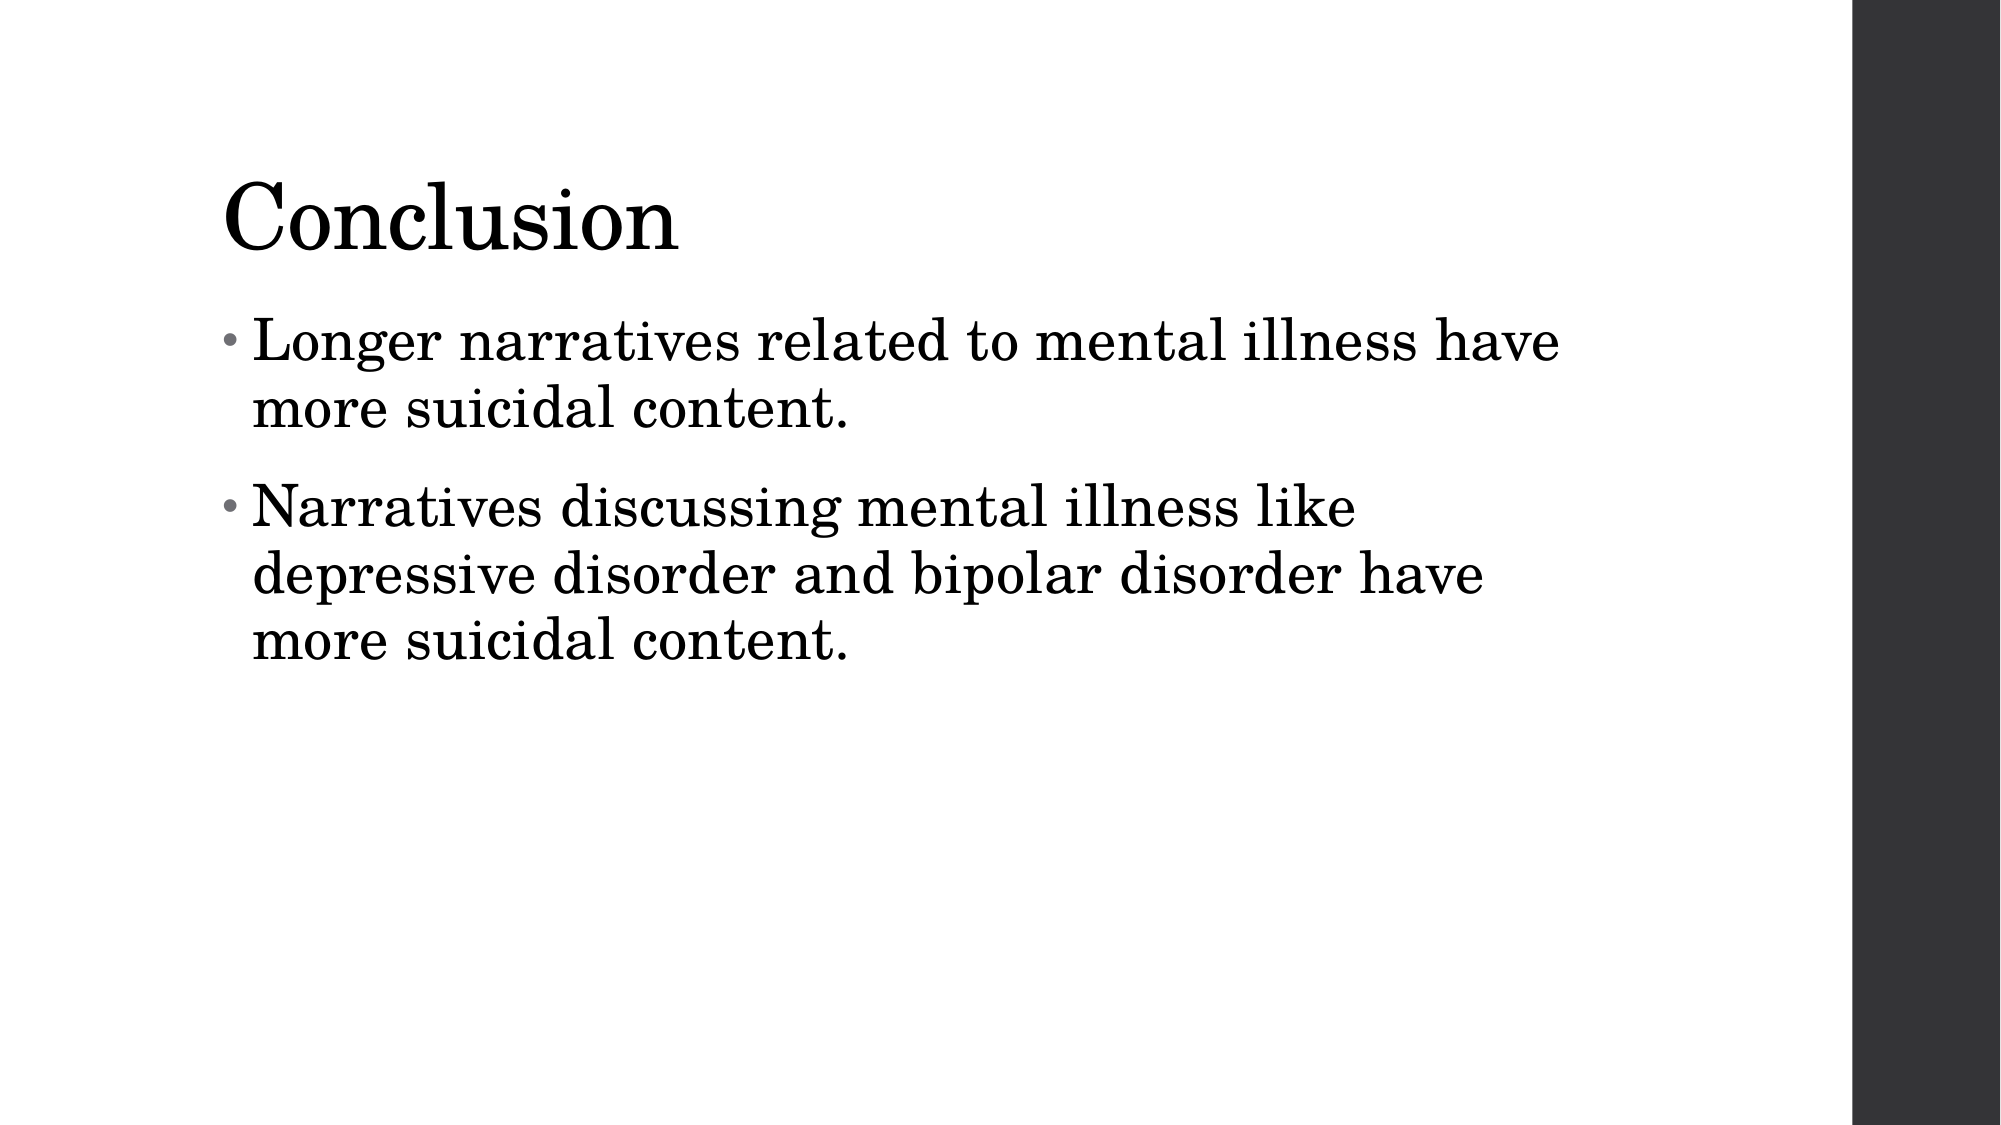

# Conclusion
Longer narratives related to mental illness have more suicidal content.
Narratives discussing mental illness like depressive disorder and bipolar disorder have more suicidal content.